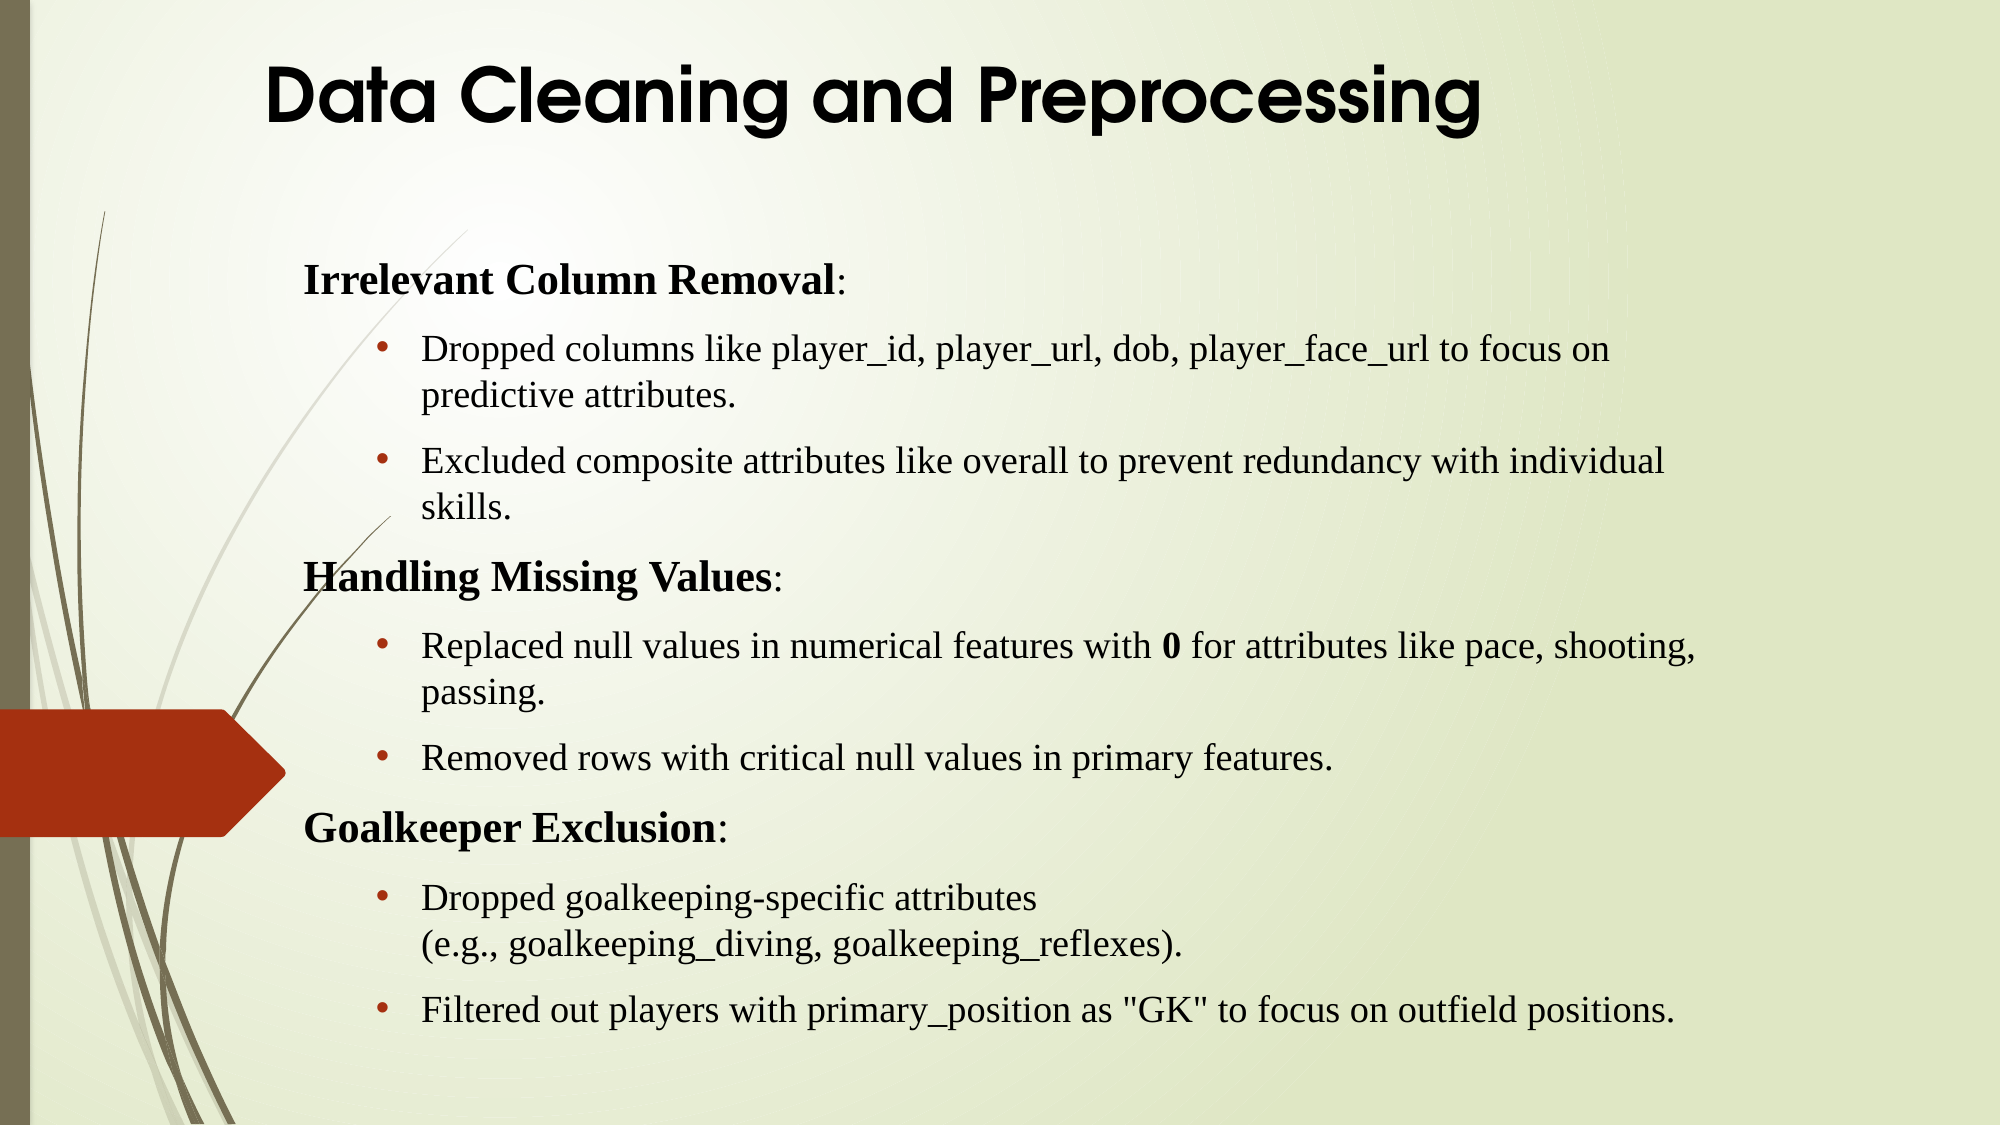

# Data Cleaning and Preprocessing

Irrelevant Column Removal:
Dropped columns like player_id, player_url, dob, player_face_url to focus on predictive attributes.
Excluded composite attributes like overall to prevent redundancy with individual skills.
Handling Missing Values:
Replaced null values in numerical features with 0 for attributes like pace, shooting, passing.
Removed rows with critical null values in primary features.
Goalkeeper Exclusion:
Dropped goalkeeping-specific attributes (e.g., goalkeeping_diving, goalkeeping_reflexes).
Filtered out players with primary_position as "GK" to focus on outfield positions.